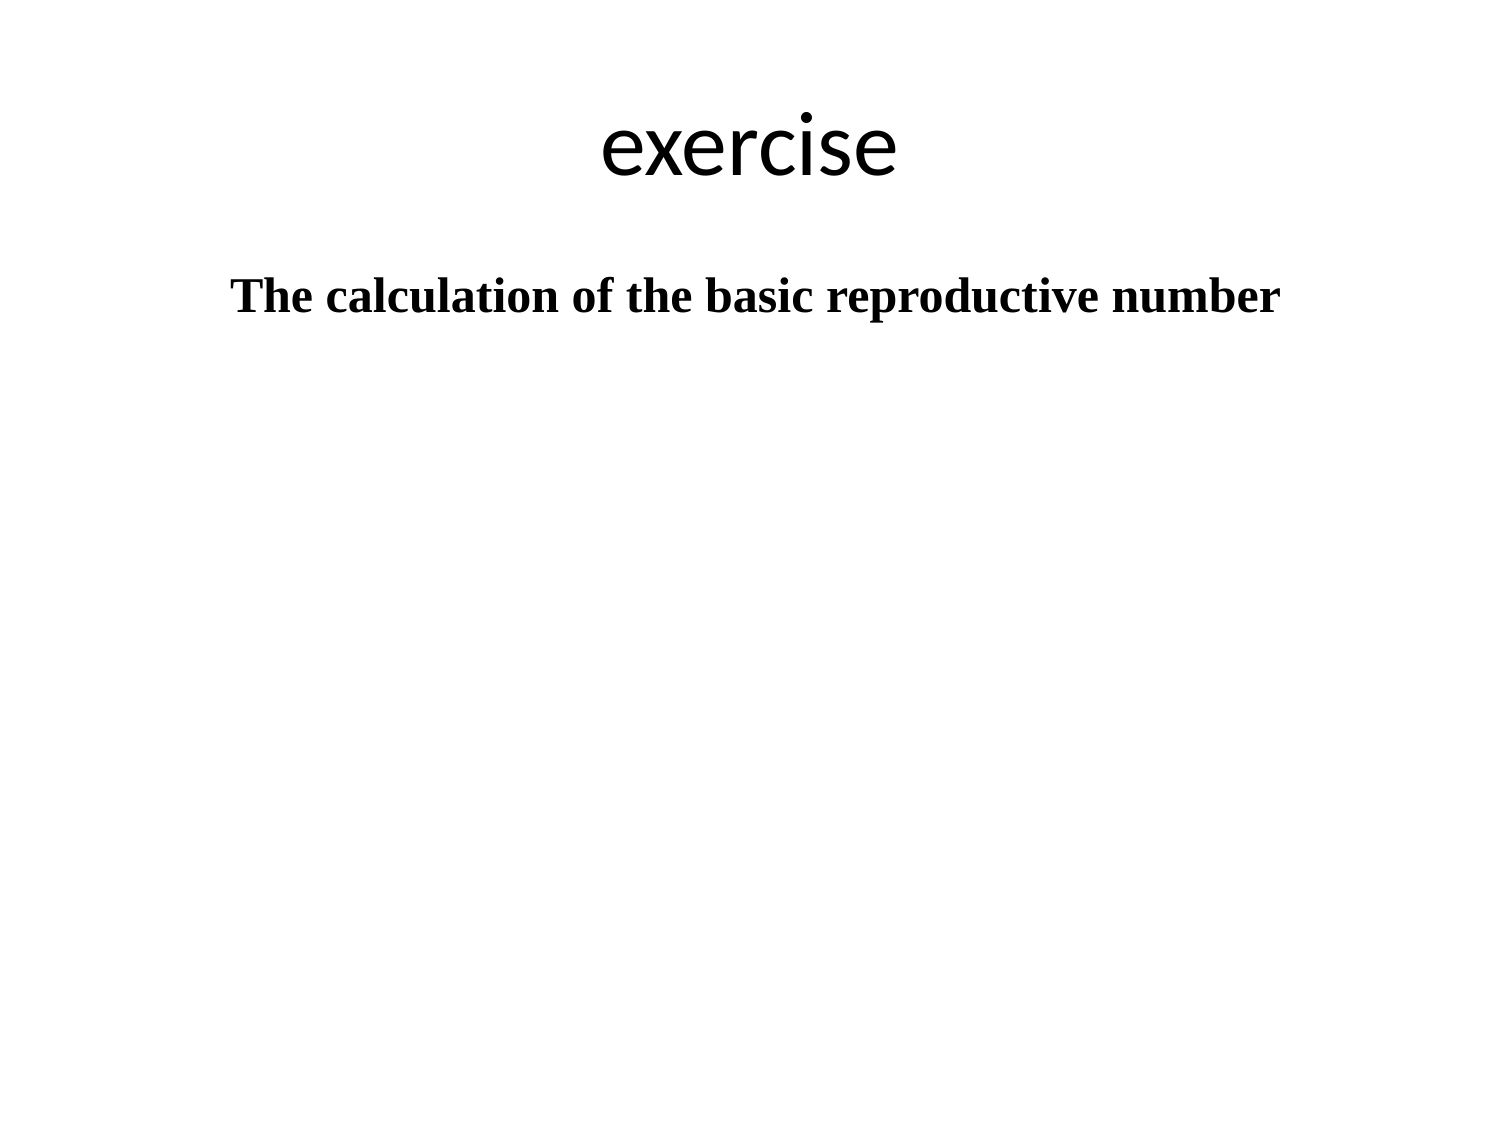

# exercise
The calculation of the basic reproductive number